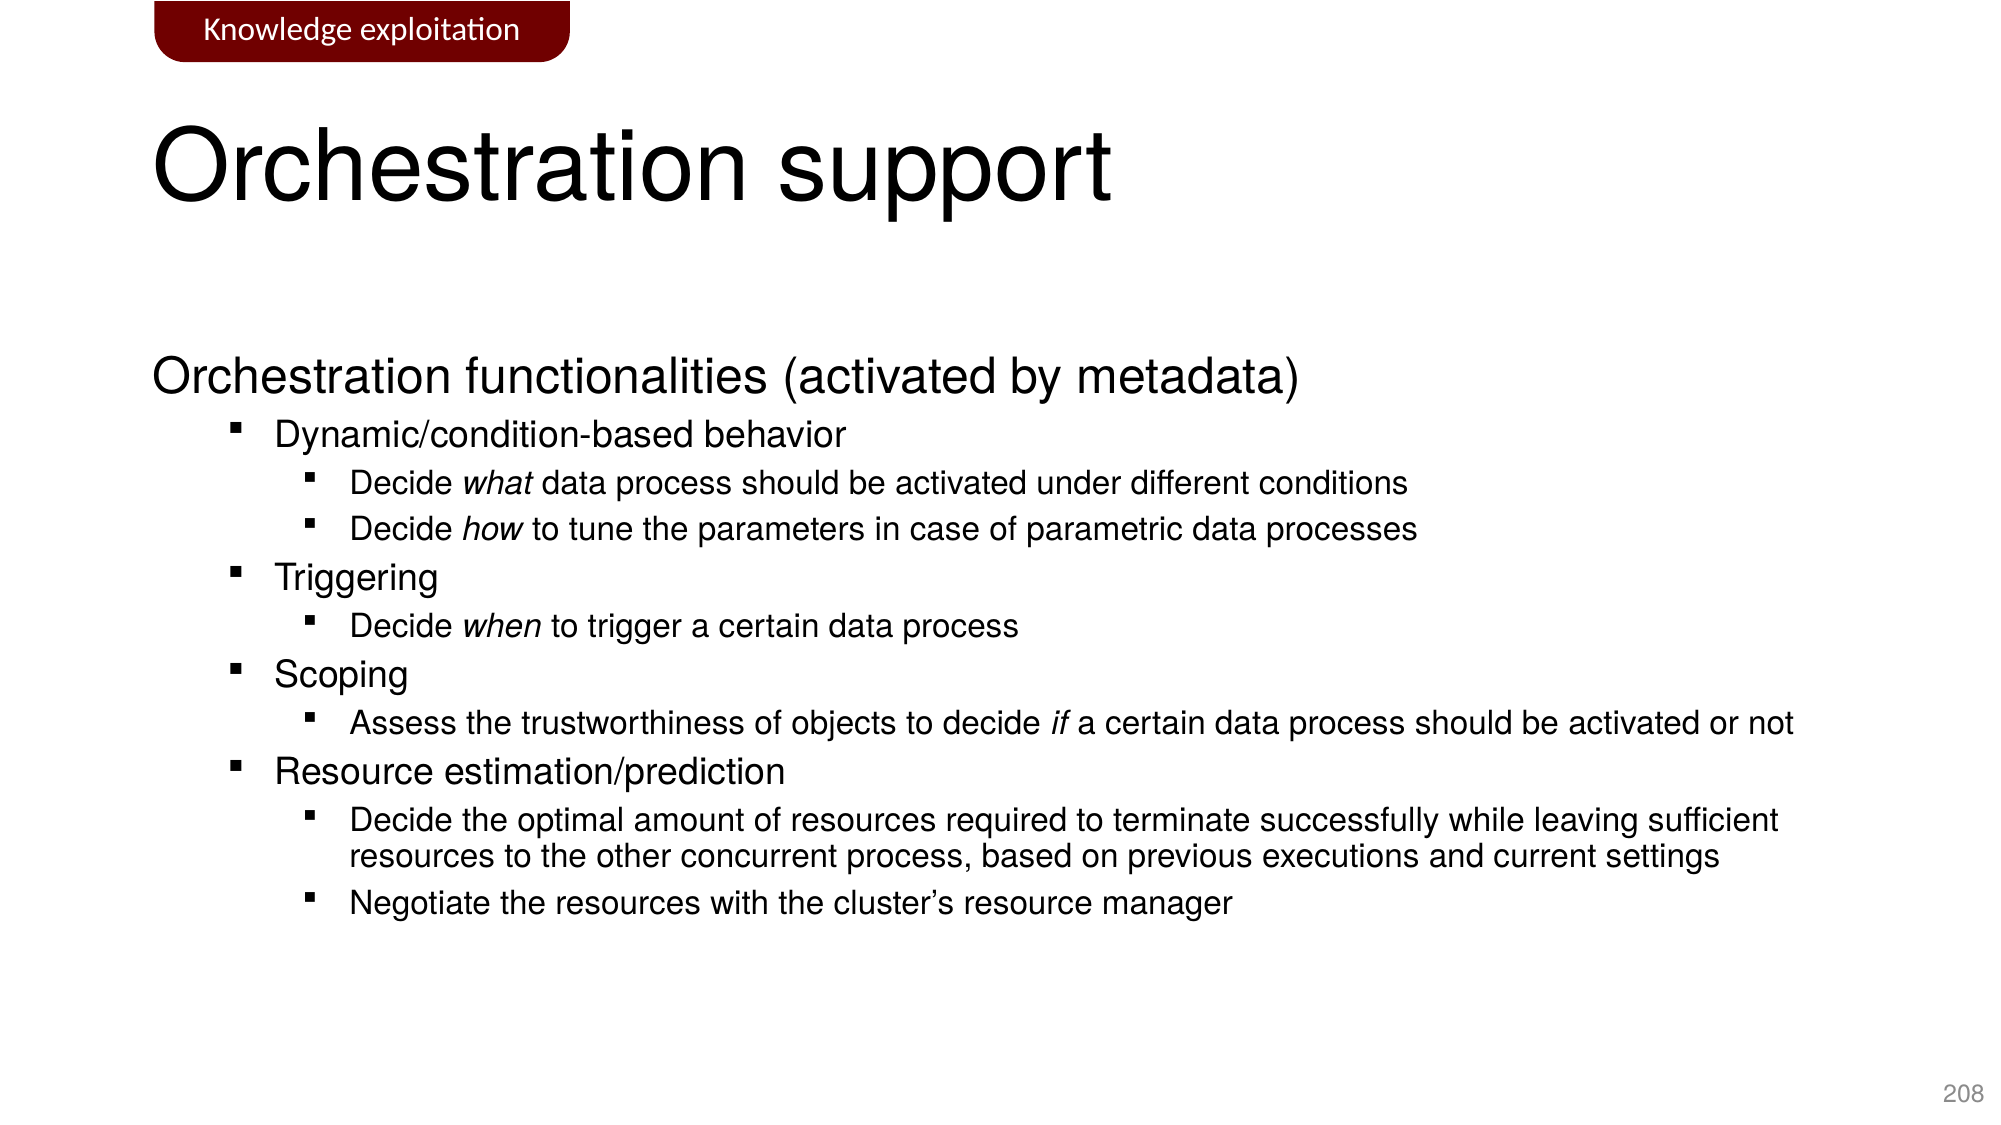

Knowledge exploitation
# Orchestration support
Orchestration functionalities (activated by metadata)
Dynamic/condition-based behavior
Decide what data process should be activated under different conditions
Decide how to tune the parameters in case of parametric data processes
Triggering
Decide when to trigger a certain data process
Scoping
Assess the trustworthiness of objects to decide if a certain data process should be activated or not
Resource estimation/prediction
Decide the optimal amount of resources required to terminate successfully while leaving sufficient resources to the other concurrent process, based on previous executions and current settings
Negotiate the resources with the cluster’s resource manager

208